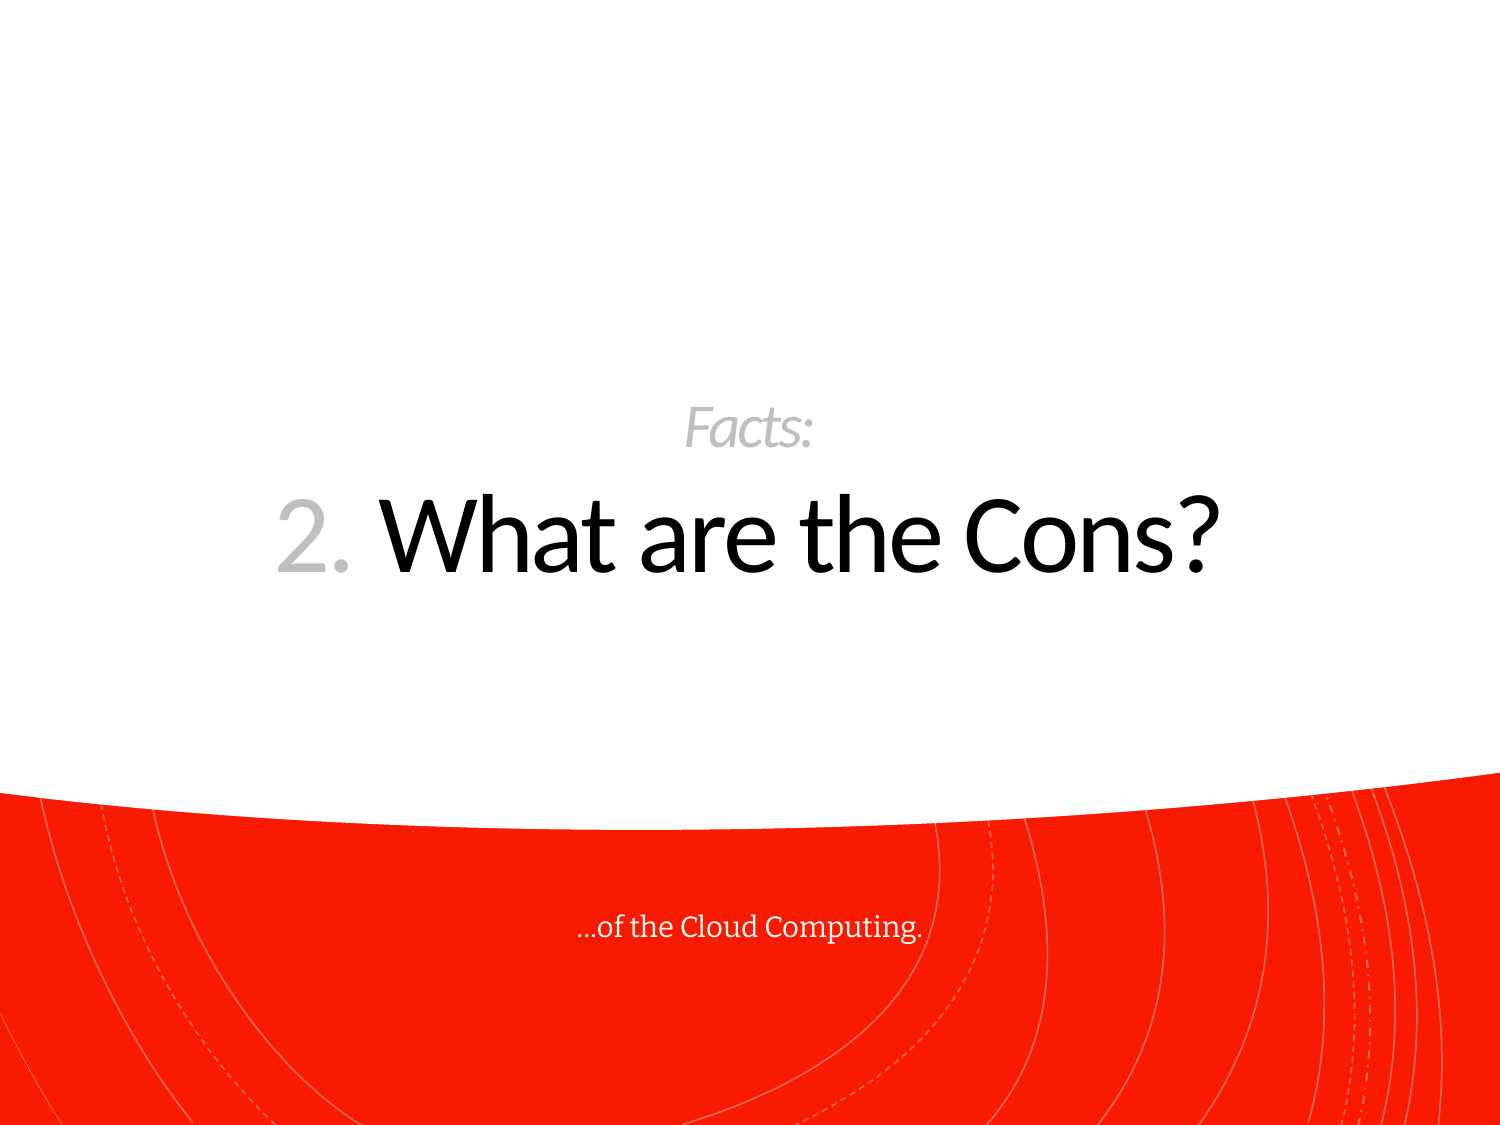

# Facts: 2. What are the Cons?
…of the Cloud Computing.